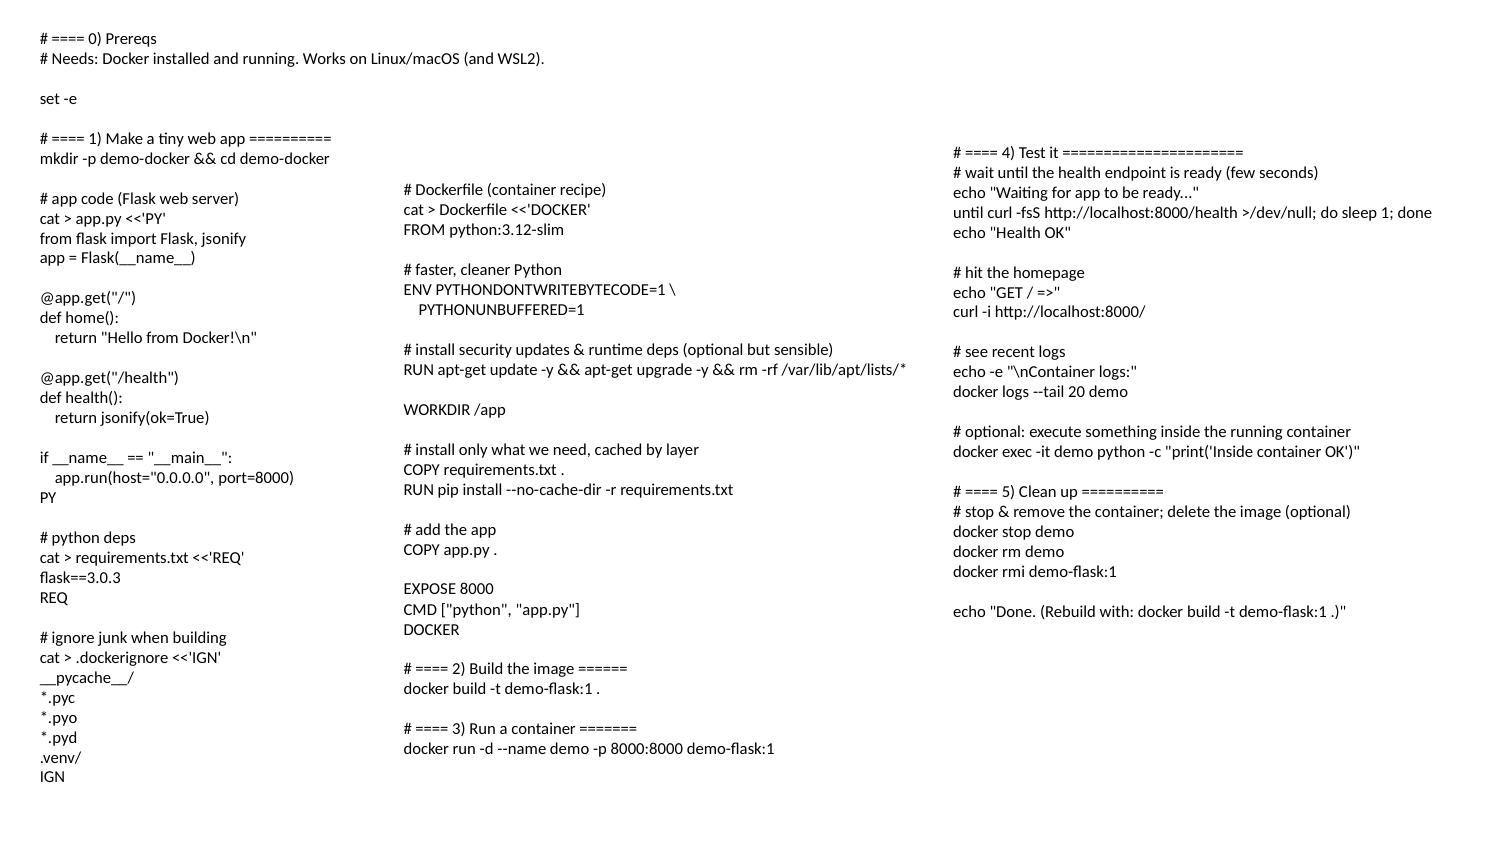

# ==== 0) Prereqs
# Needs: Docker installed and running. Works on Linux/macOS (and WSL2).

set -e

# ==== 1) Make a tiny web app ==========
mkdir -p demo-docker && cd demo-docker

# app code (Flask web server)
cat > app.py <<'PY'
from flask import Flask, jsonify
app = Flask(__name__)

@app.get("/")
def home():
    return "Hello from Docker!\n"

@app.get("/health")
def health():
    return jsonify(ok=True)

if __name__ == "__main__":
    app.run(host="0.0.0.0", port=8000)
PY

# python deps
cat > requirements.txt <<'REQ'
flask==3.0.3
REQ

# ignore junk when building
cat > .dockerignore <<'IGN'
__pycache__/
*.pyc
*.pyo
*.pyd
.venv/
IGN

# ==== 4) Test it ======================
# wait until the health endpoint is ready (few seconds)
echo "Waiting for app to be ready..."
until curl -fsS http://localhost:8000/health >/dev/null; do sleep 1; done
echo "Health OK"

# hit the homepage
echo "GET / =>"
curl -i http://localhost:8000/

# see recent logs
echo -e "\nContainer logs:"
docker logs --tail 20 demo

# optional: execute something inside the running container
docker exec -it demo python -c "print('Inside container OK')"

# ==== 5) Clean up ==========
# stop & remove the container; delete the image (optional)
docker stop demo
docker rm demo
docker rmi demo-flask:1

echo "Done. (Rebuild with: docker build -t demo-flask:1 .)"
# Dockerfile (container recipe)
cat > Dockerfile <<'DOCKER'
FROM python:3.12-slim

# faster, cleaner Python
ENV PYTHONDONTWRITEBYTECODE=1 \
    PYTHONUNBUFFERED=1

# install security updates & runtime deps (optional but sensible)
RUN apt-get update -y && apt-get upgrade -y && rm -rf /var/lib/apt/lists/*

WORKDIR /app

# install only what we need, cached by layer
COPY requirements.txt .
RUN pip install --no-cache-dir -r requirements.txt

# add the app
COPY app.py .

EXPOSE 8000
CMD ["python", "app.py"]
DOCKER

# ==== 2) Build the image ======
docker build -t demo-flask:1 .

# ==== 3) Run a container =======
docker run -d --name demo -p 8000:8000 demo-flask:1